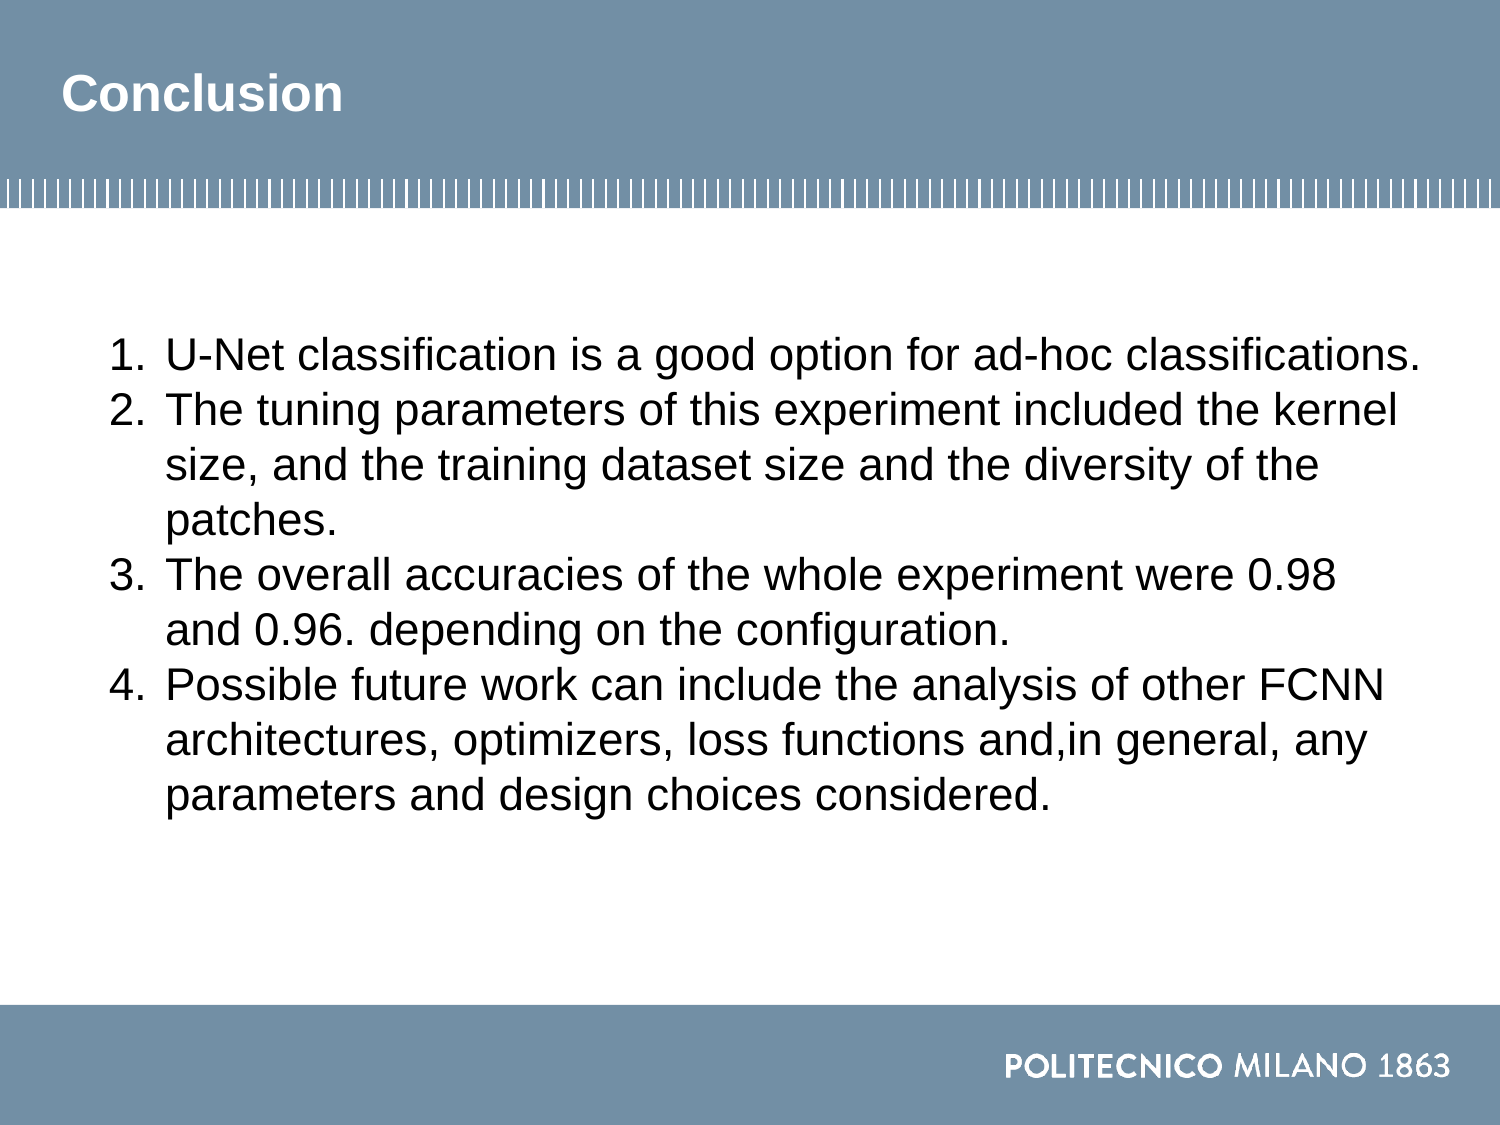

# Conclusion

U-Net classification is a good option for ad-hoc classifications.
The tuning parameters of this experiment included the kernel size, and the training dataset size and the diversity of the patches.
The overall accuracies of the whole experiment were 0.98 and 0.96. depending on the configuration.
Possible future work can include the analysis of other FCNN architectures, optimizers, loss functions and,in general, any parameters and design choices considered.